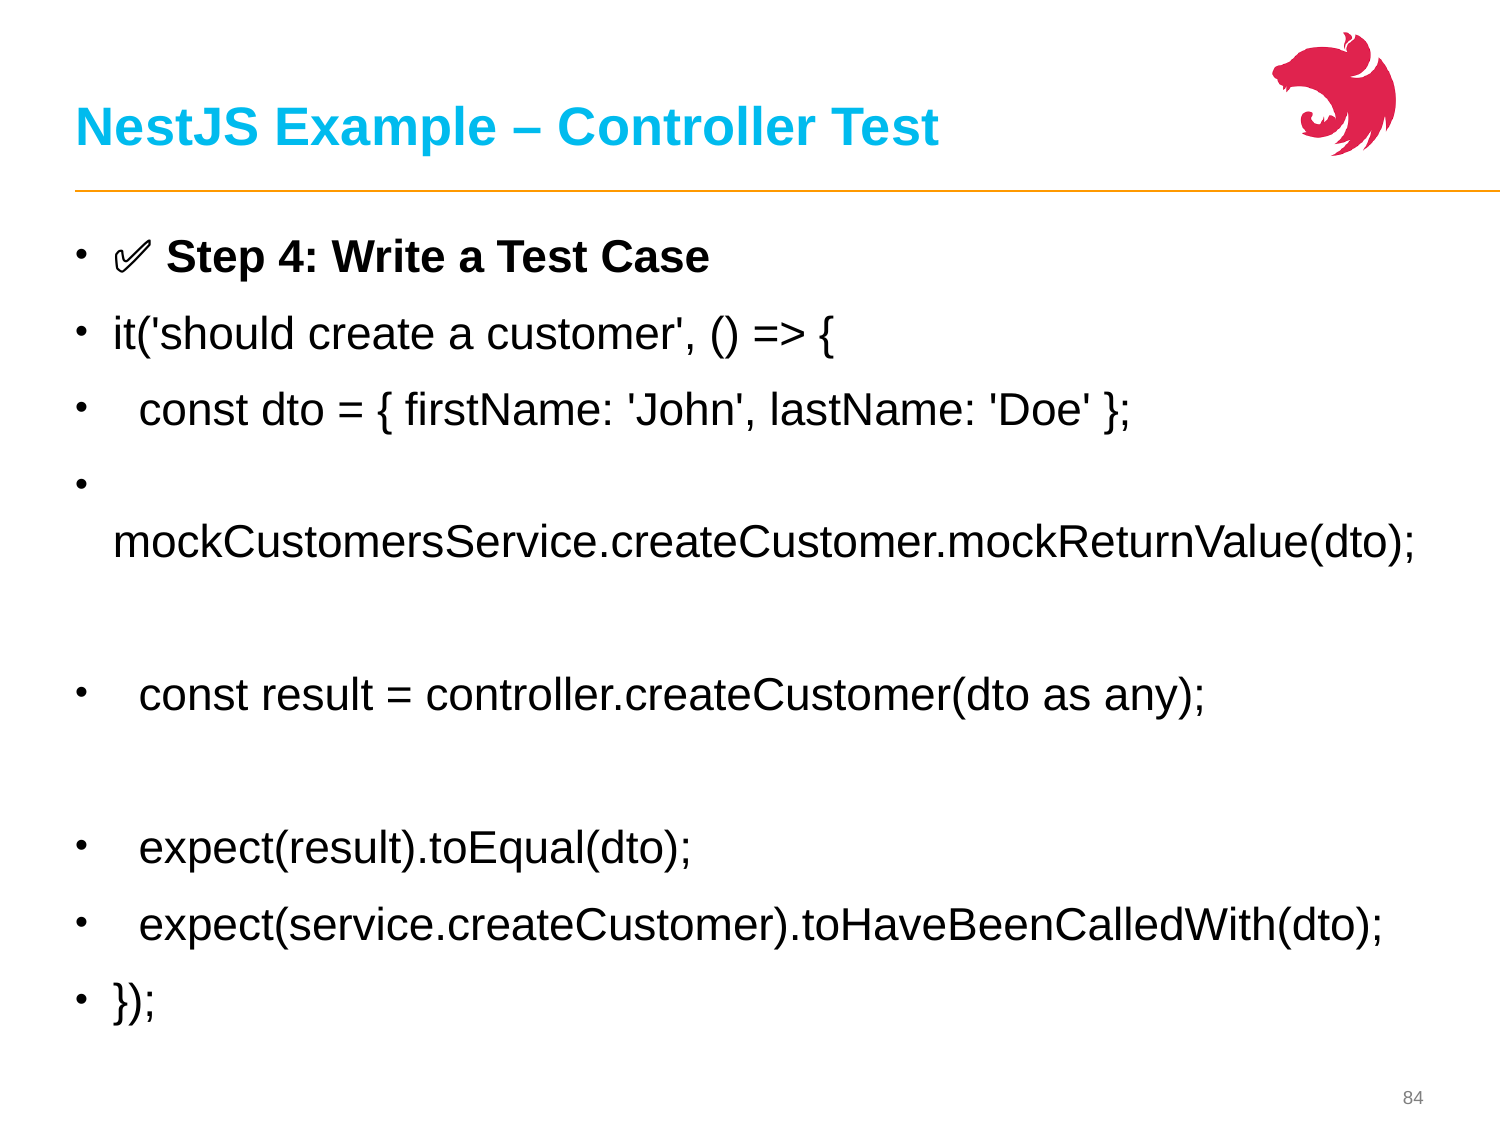

# NestJS Example – Controller Test
✅ Step 4: Write a Test Case
it('should create a customer', () => {
  const dto = { firstName: 'John', lastName: 'Doe' };
  mockCustomersService.createCustomer.mockReturnValue(dto);

  const result = controller.createCustomer(dto as any);

  expect(result).toEqual(dto);
  expect(service.createCustomer).toHaveBeenCalledWith(dto);
});